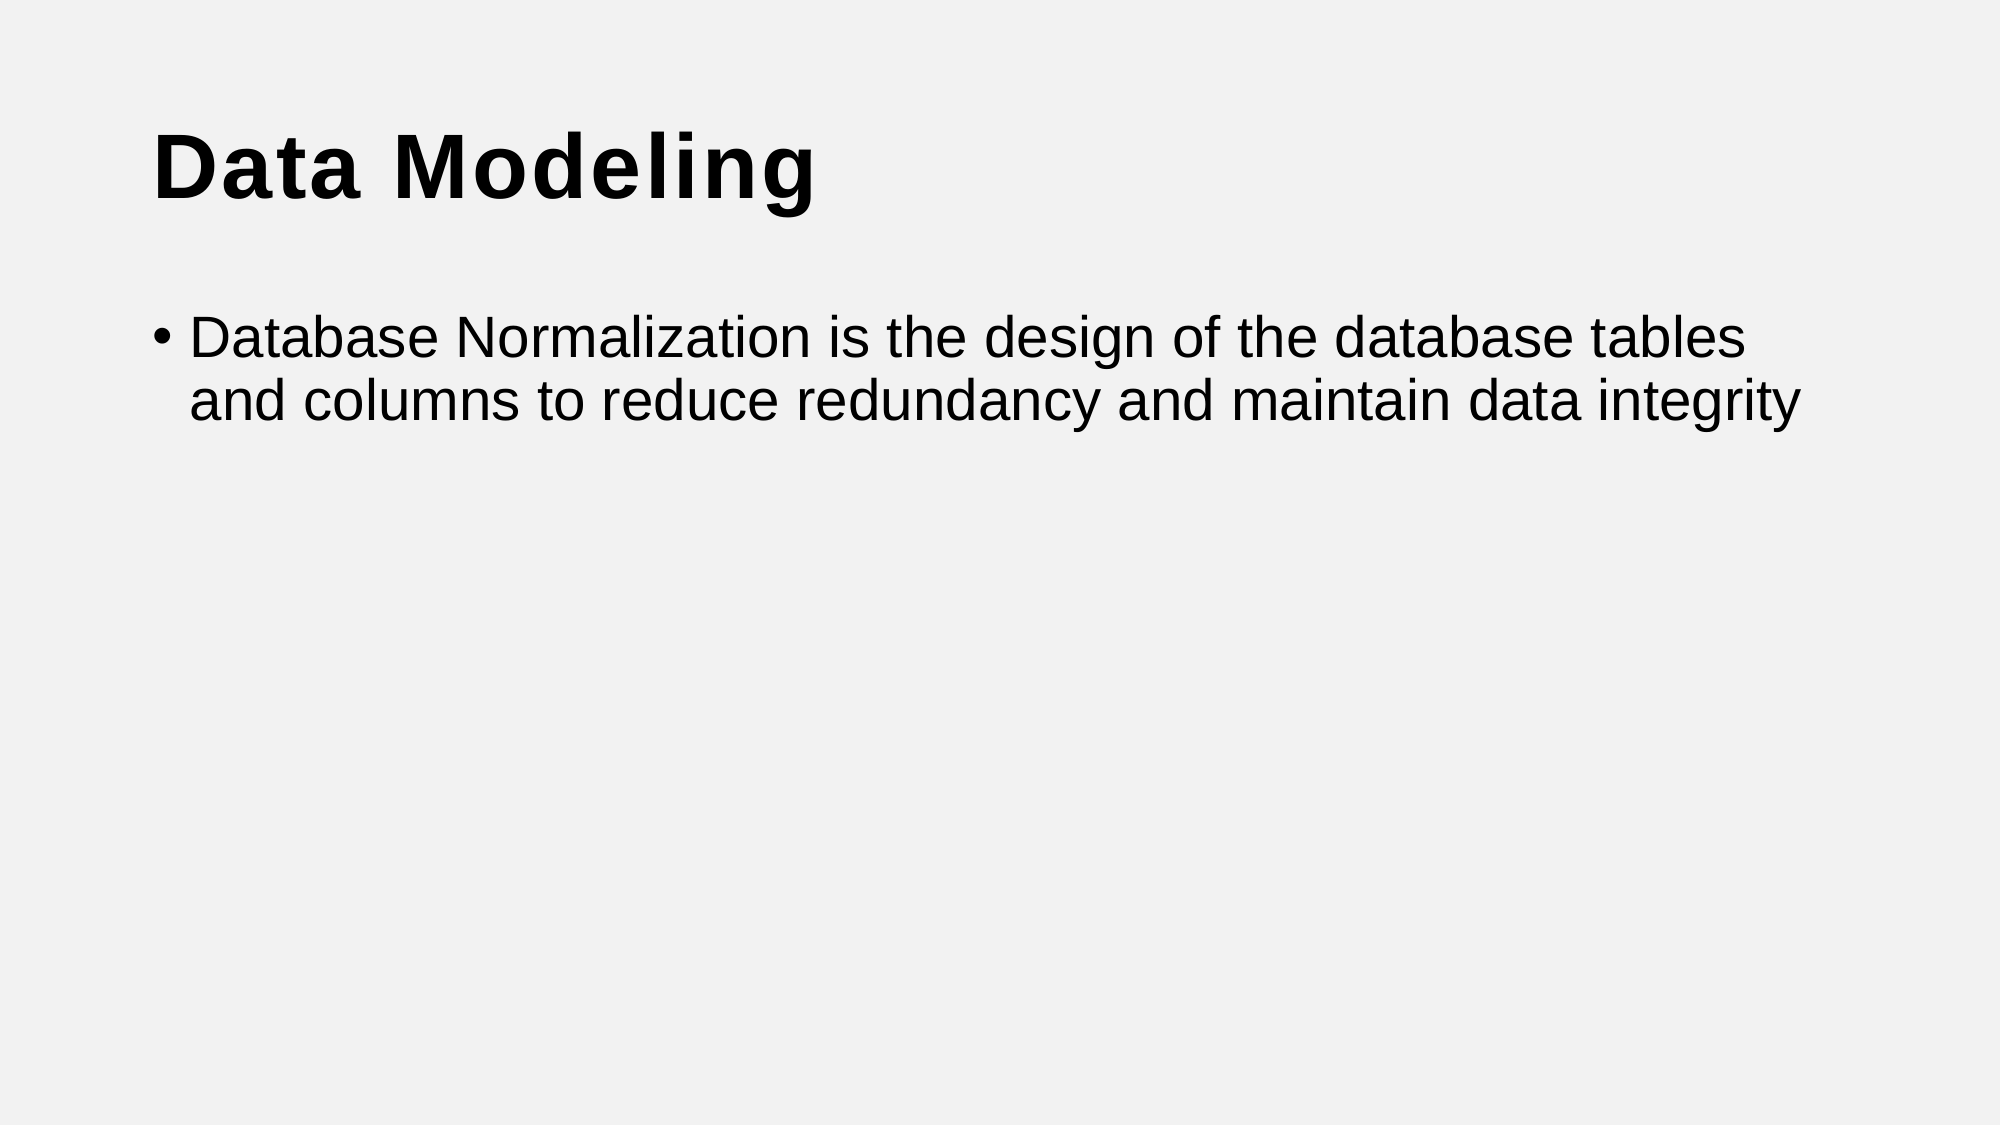

# Data Modeling
Database Normalization is the design of the database tables and columns to reduce redundancy and maintain data integrity